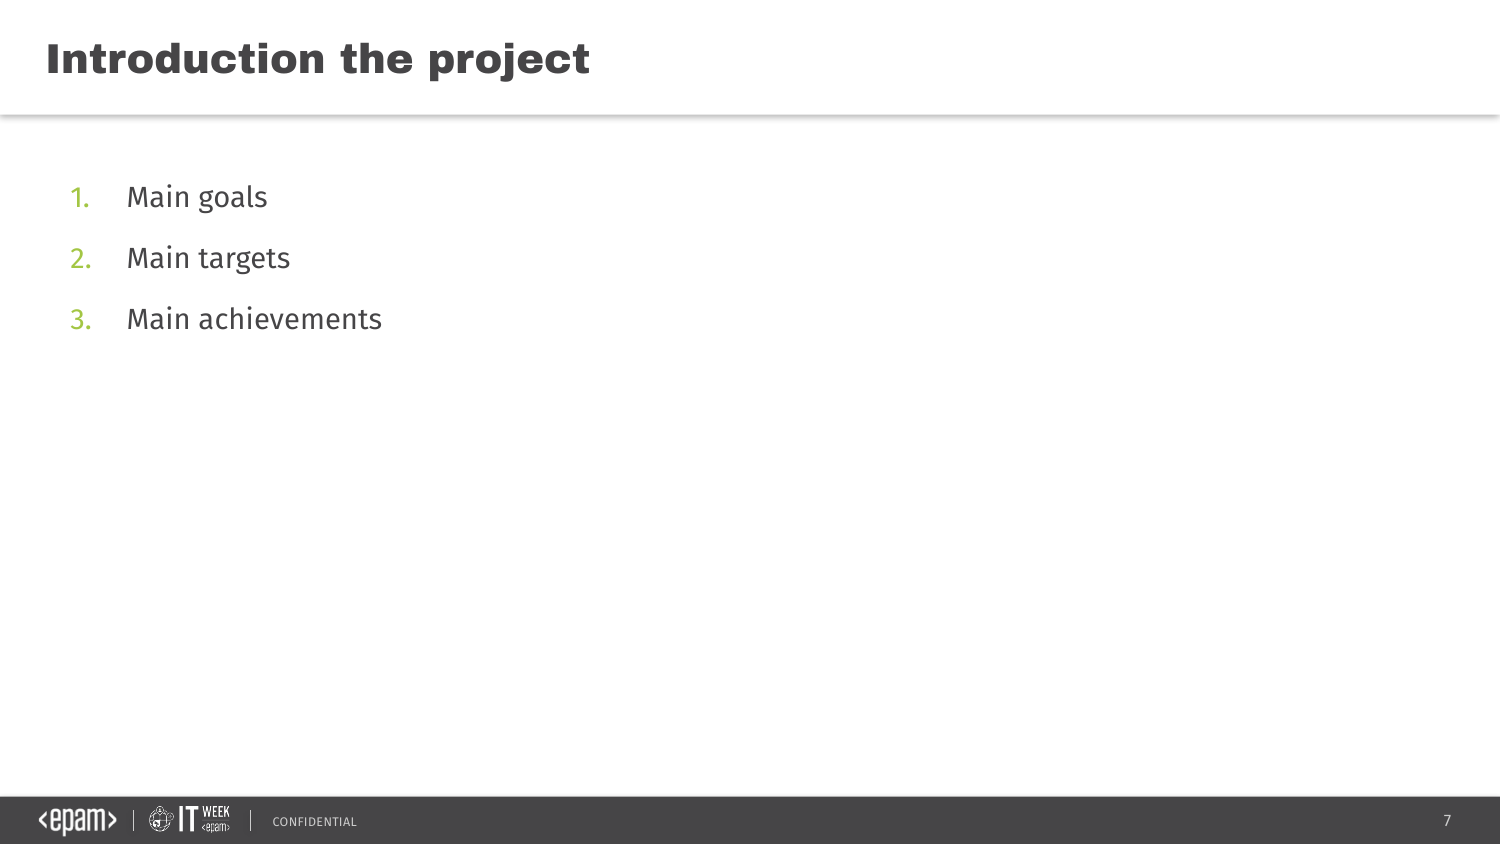

Introduction the project
Main goals
Main targets
Main achievements